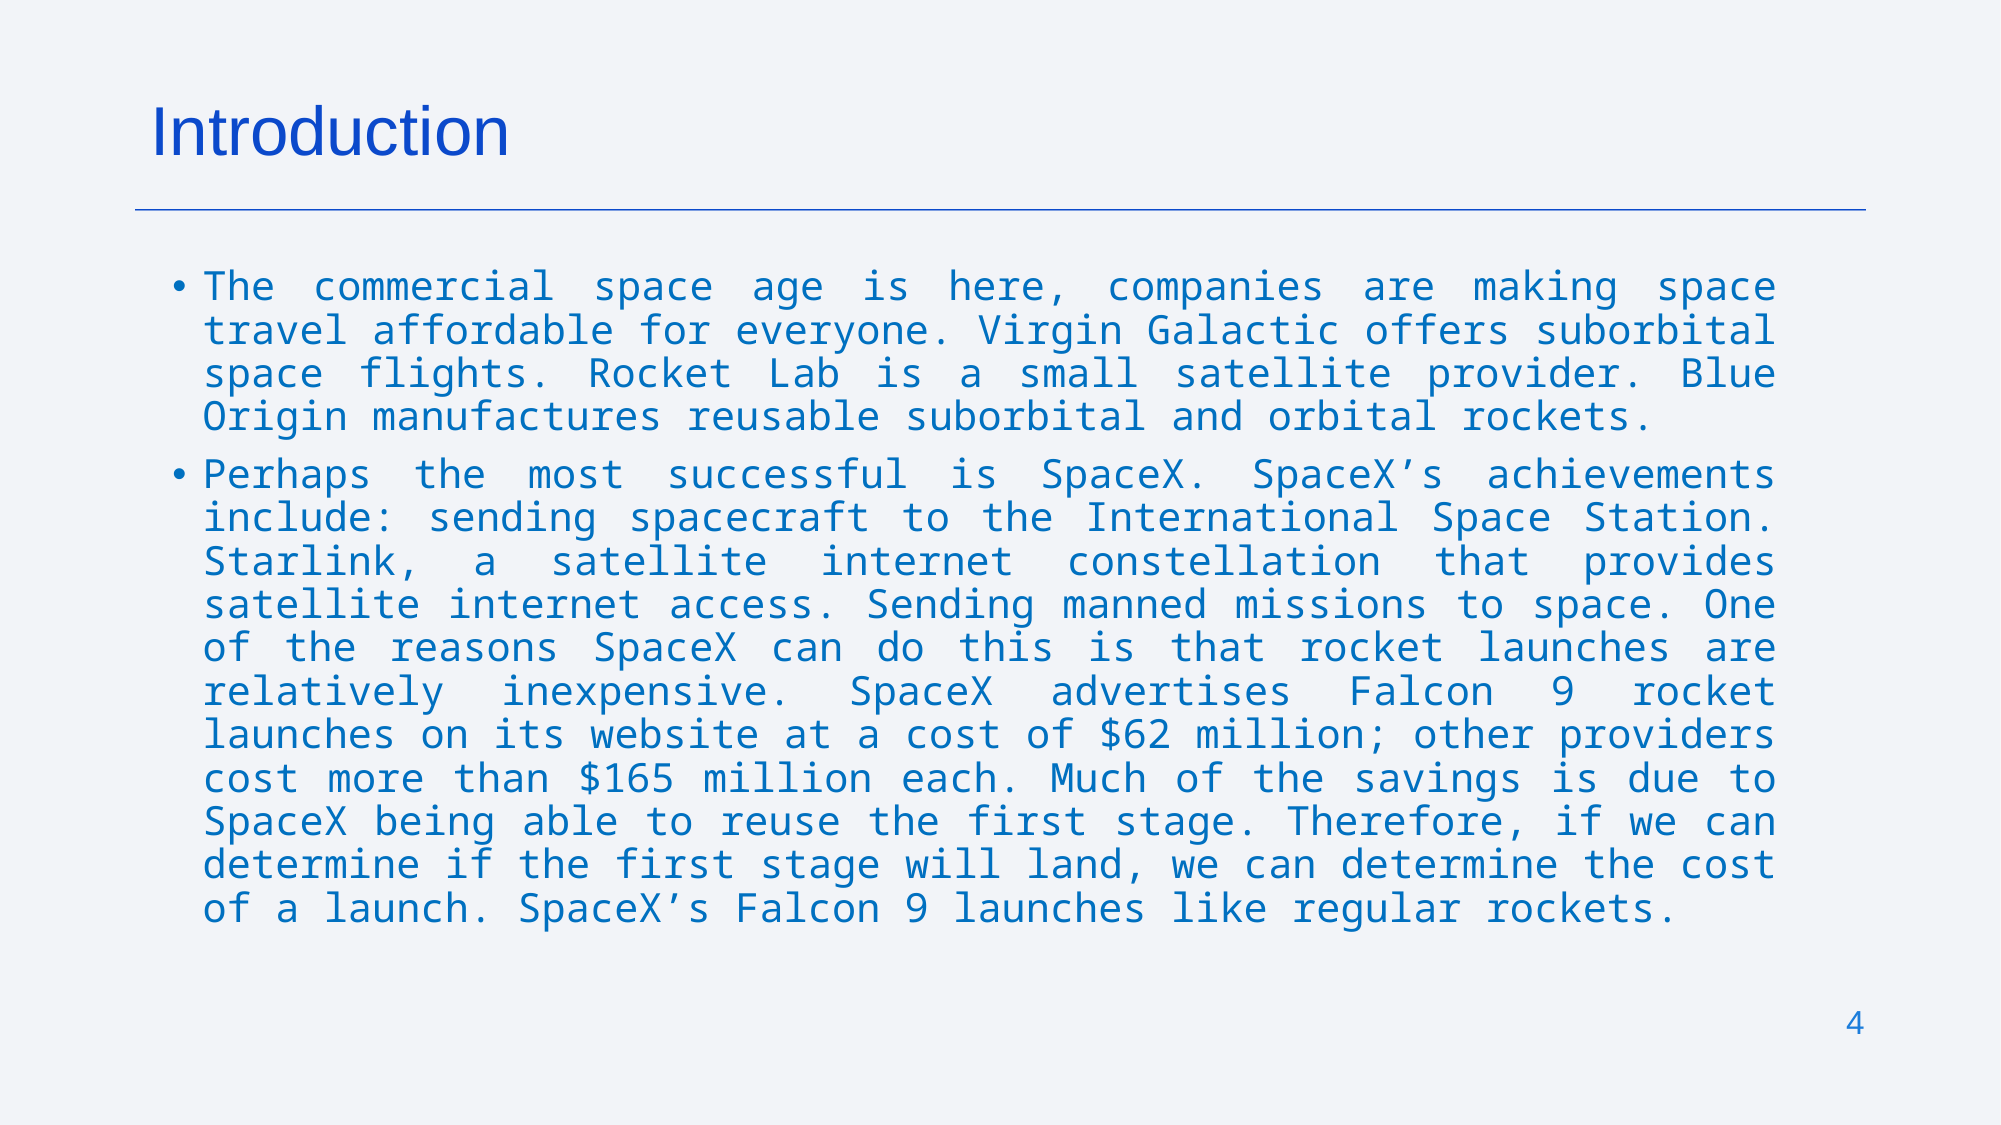

Introduction

The commercial space age is here, companies are making space travel affordable for everyone. Virgin Galactic offers suborbital space flights. Rocket Lab is a small satellite provider. Blue Origin manufactures reusable suborbital and orbital rockets.
Perhaps the most successful is SpaceX. SpaceX’s achievements include: sending spacecraft to the International Space Station. Starlink, a satellite internet constellation that provides satellite internet access. Sending manned missions to space. One of the reasons SpaceX can do this is that rocket launches are relatively inexpensive. SpaceX advertises Falcon 9 rocket launches on its website at a cost of $62 million; other providers cost more than $165 million each. Much of the savings is due to SpaceX being able to reuse the first stage. Therefore, if we can determine if the first stage will land, we can determine the cost of a launch. SpaceX’s Falcon 9 launches like regular rockets.

4